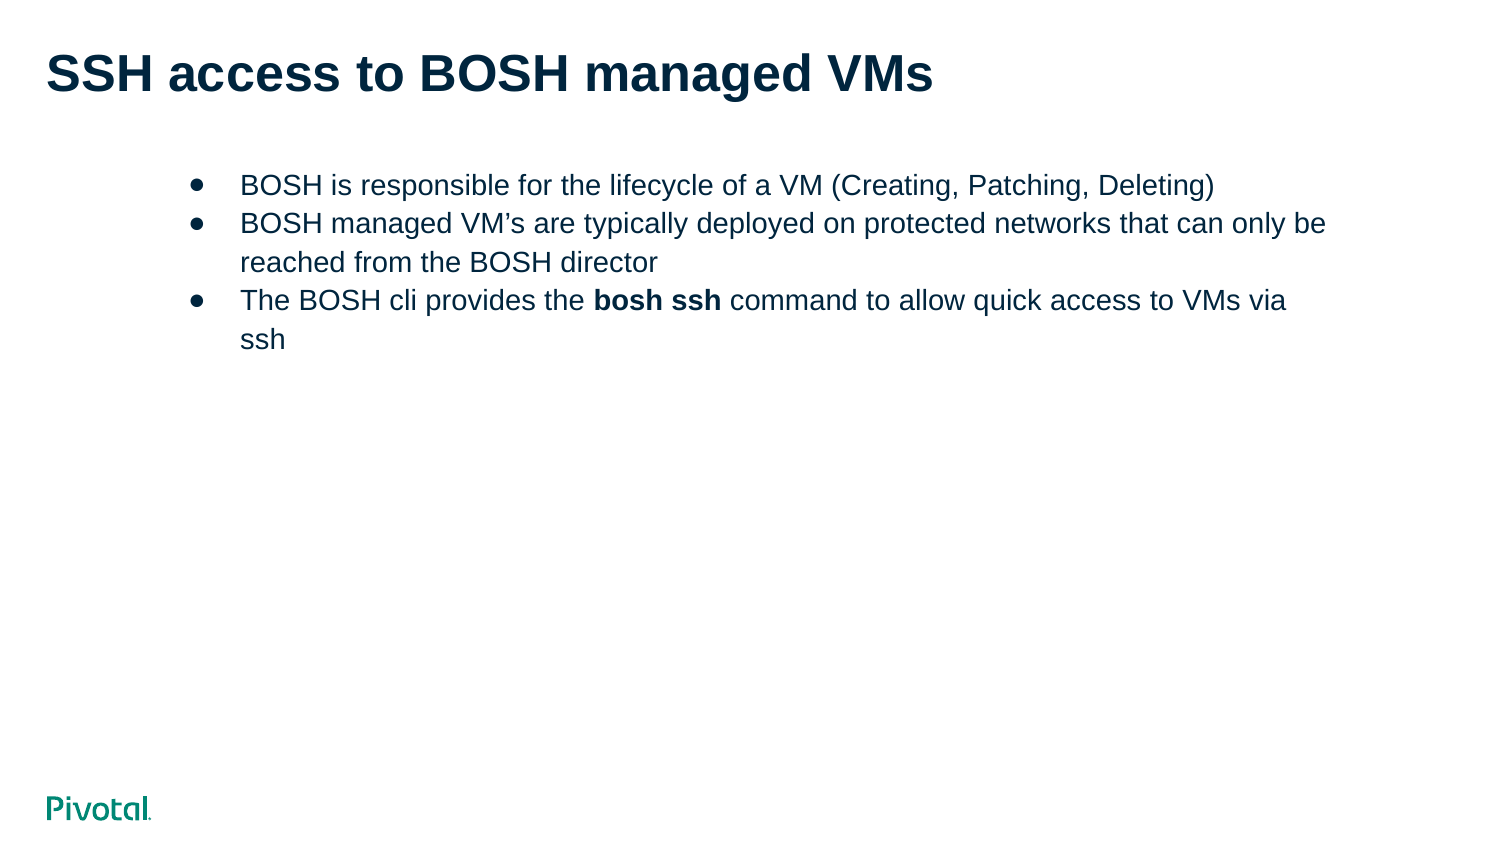

# SSH access to BOSH managed VMs
BOSH is responsible for the lifecycle of a VM (Creating, Patching, Deleting)
BOSH managed VM’s are typically deployed on protected networks that can only be reached from the BOSH director
The BOSH cli provides the bosh ssh command to allow quick access to VMs via ssh